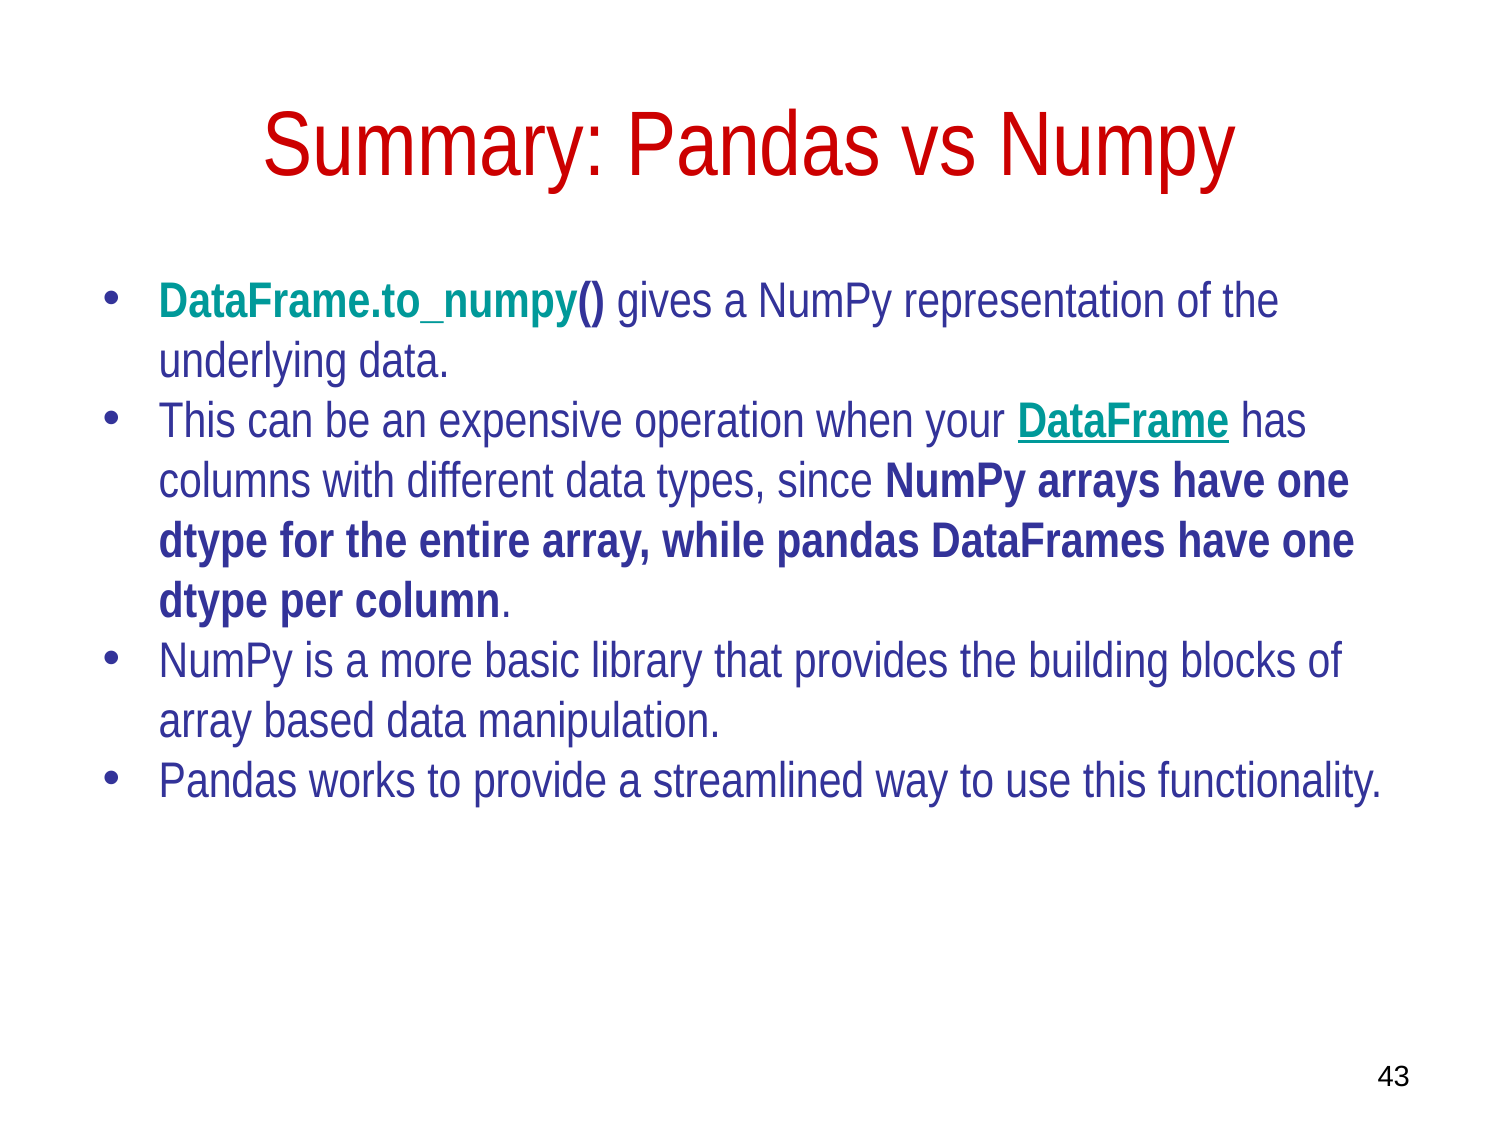

# Summary: Pandas vs Numpy
DataFrame.to_numpy() gives a NumPy representation of the underlying data.
This can be an expensive operation when your DataFrame has columns with different data types, since NumPy arrays have one dtype for the entire array, while pandas DataFrames have one dtype per column.
NumPy is a more basic library that provides the building blocks of array based data manipulation.
Pandas works to provide a streamlined way to use this functionality.
43